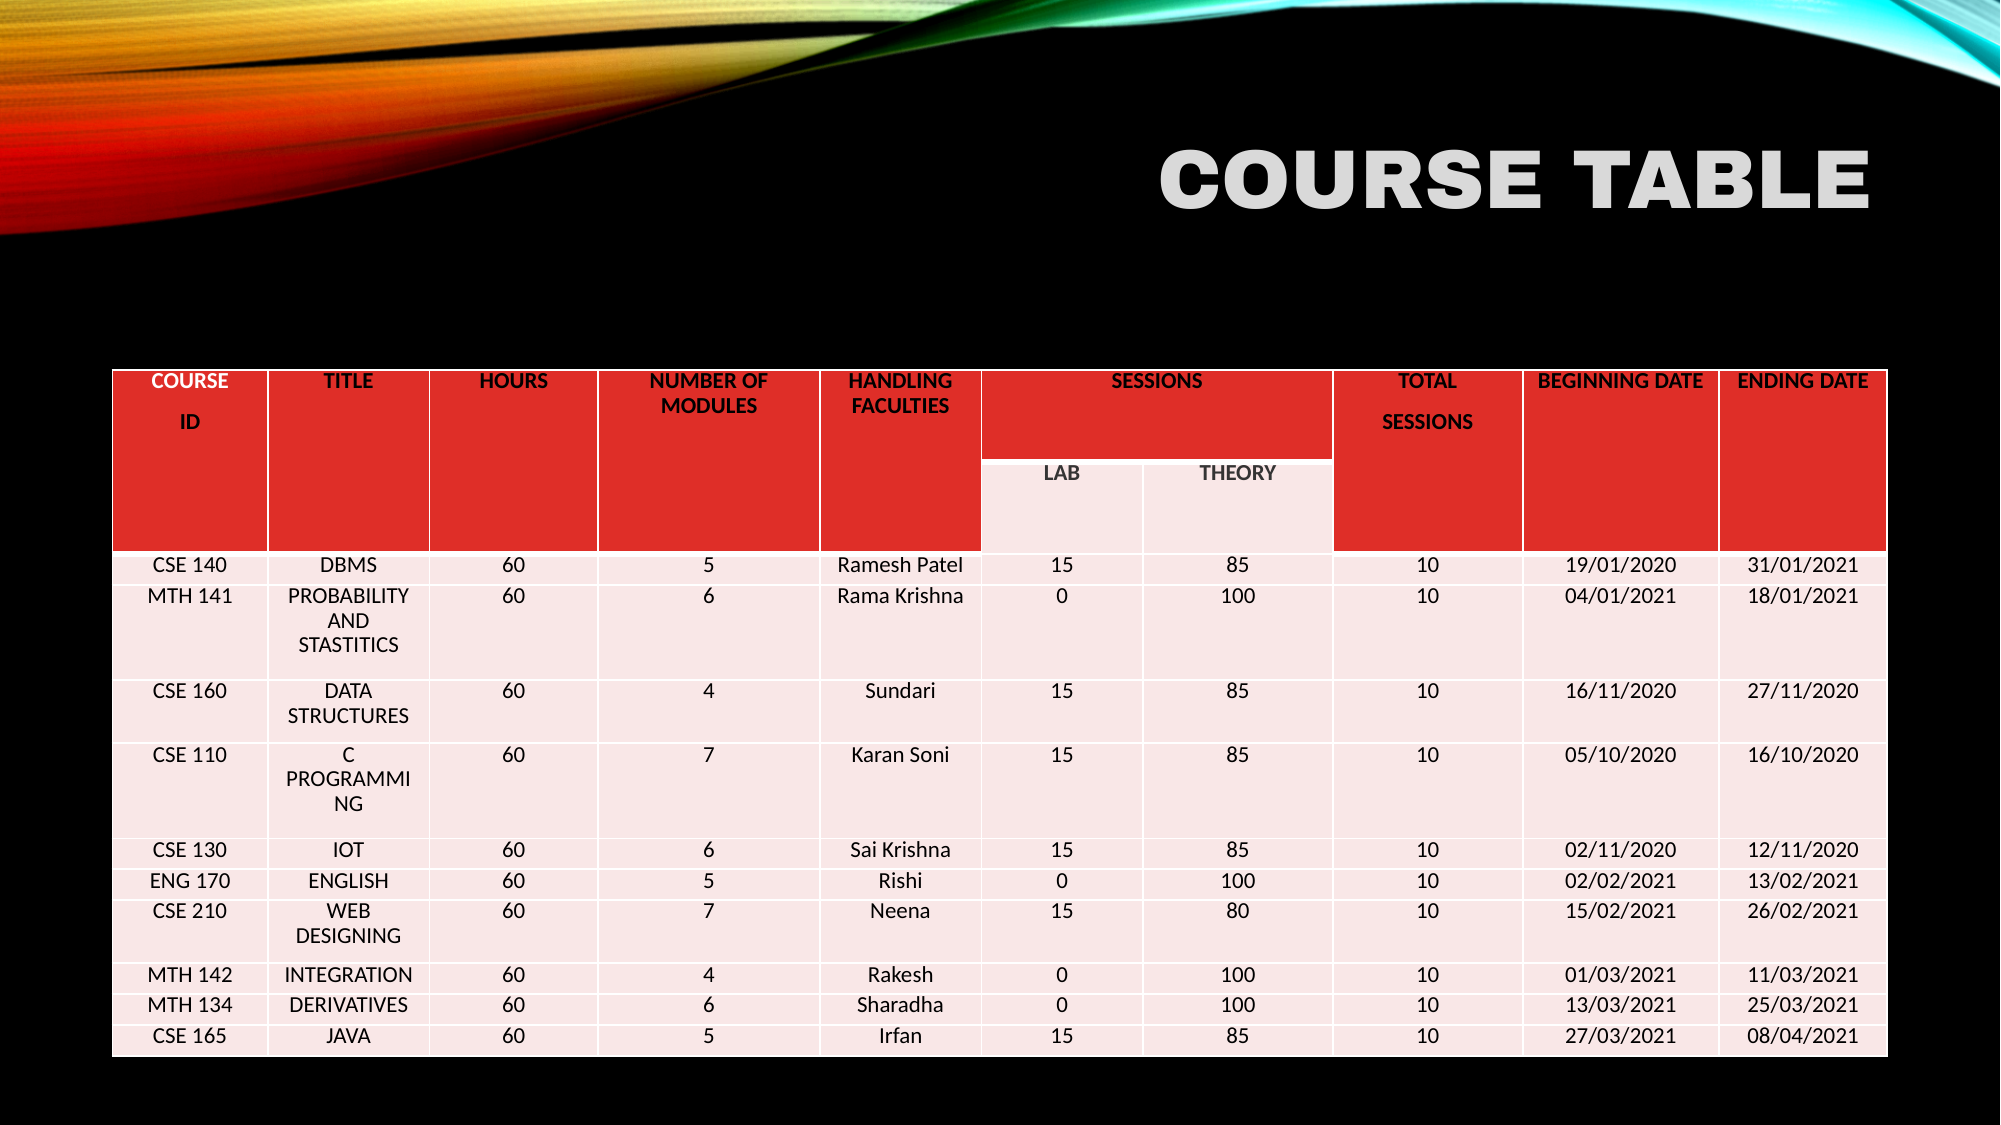

# COURSE TABLE
| COURSE ID | TITLE | HOURS | NUMBER OF MODULES | HANDLING FACULTIES | SESSIONS |  | TOTAL SESSIONS | BEGINNING DATE | ENDING DATE |
| --- | --- | --- | --- | --- | --- | --- | --- | --- | --- |
|  |  |  |  |  | LAB | THEORY |  |  |  |
| CSE 140 | DBMS | 60 | 5 | Ramesh Patel | 15 | 85 | 10 | 19/01/2020 | 31/01/2021 |
| MTH 141 | PROBABILITY AND STASTITICS | 60 | 6 | Rama Krishna | 0 | 100 | 10 | 04/01/2021 | 18/01/2021 |
| CSE 160 | DATA STRUCTURES | 60 | 4 | Sundari | 15 | 85 | 10 | 16/11/2020 | 27/11/2020 |
| CSE 110 | C PROGRAMMING | 60 | 7 | Karan Soni | 15 | 85 | 10 | 05/10/2020 | 16/10/2020 |
| CSE 130 | IOT | 60 | 6 | Sai Krishna | 15 | 85 | 10 | 02/11/2020 | 12/11/2020 |
| ENG 170 | ENGLISH | 60 | 5 | Rishi | 0 | 100 | 10 | 02/02/2021 | 13/02/2021 |
| CSE 210 | WEB DESIGNING | 60 | 7 | Neena | 15 | 80 | 10 | 15/02/2021 | 26/02/2021 |
| MTH 142 | INTEGRATION | 60 | 4 | Rakesh | 0 | 100 | 10 | 01/03/2021 | 11/03/2021 |
| MTH 134 | DERIVATIVES | 60 | 6 | Sharadha | 0 | 100 | 10 | 13/03/2021 | 25/03/2021 |
| CSE 165 | JAVA | 60 | 5 | Irfan | 15 | 85 | 10 | 27/03/2021 | 08/04/2021 |